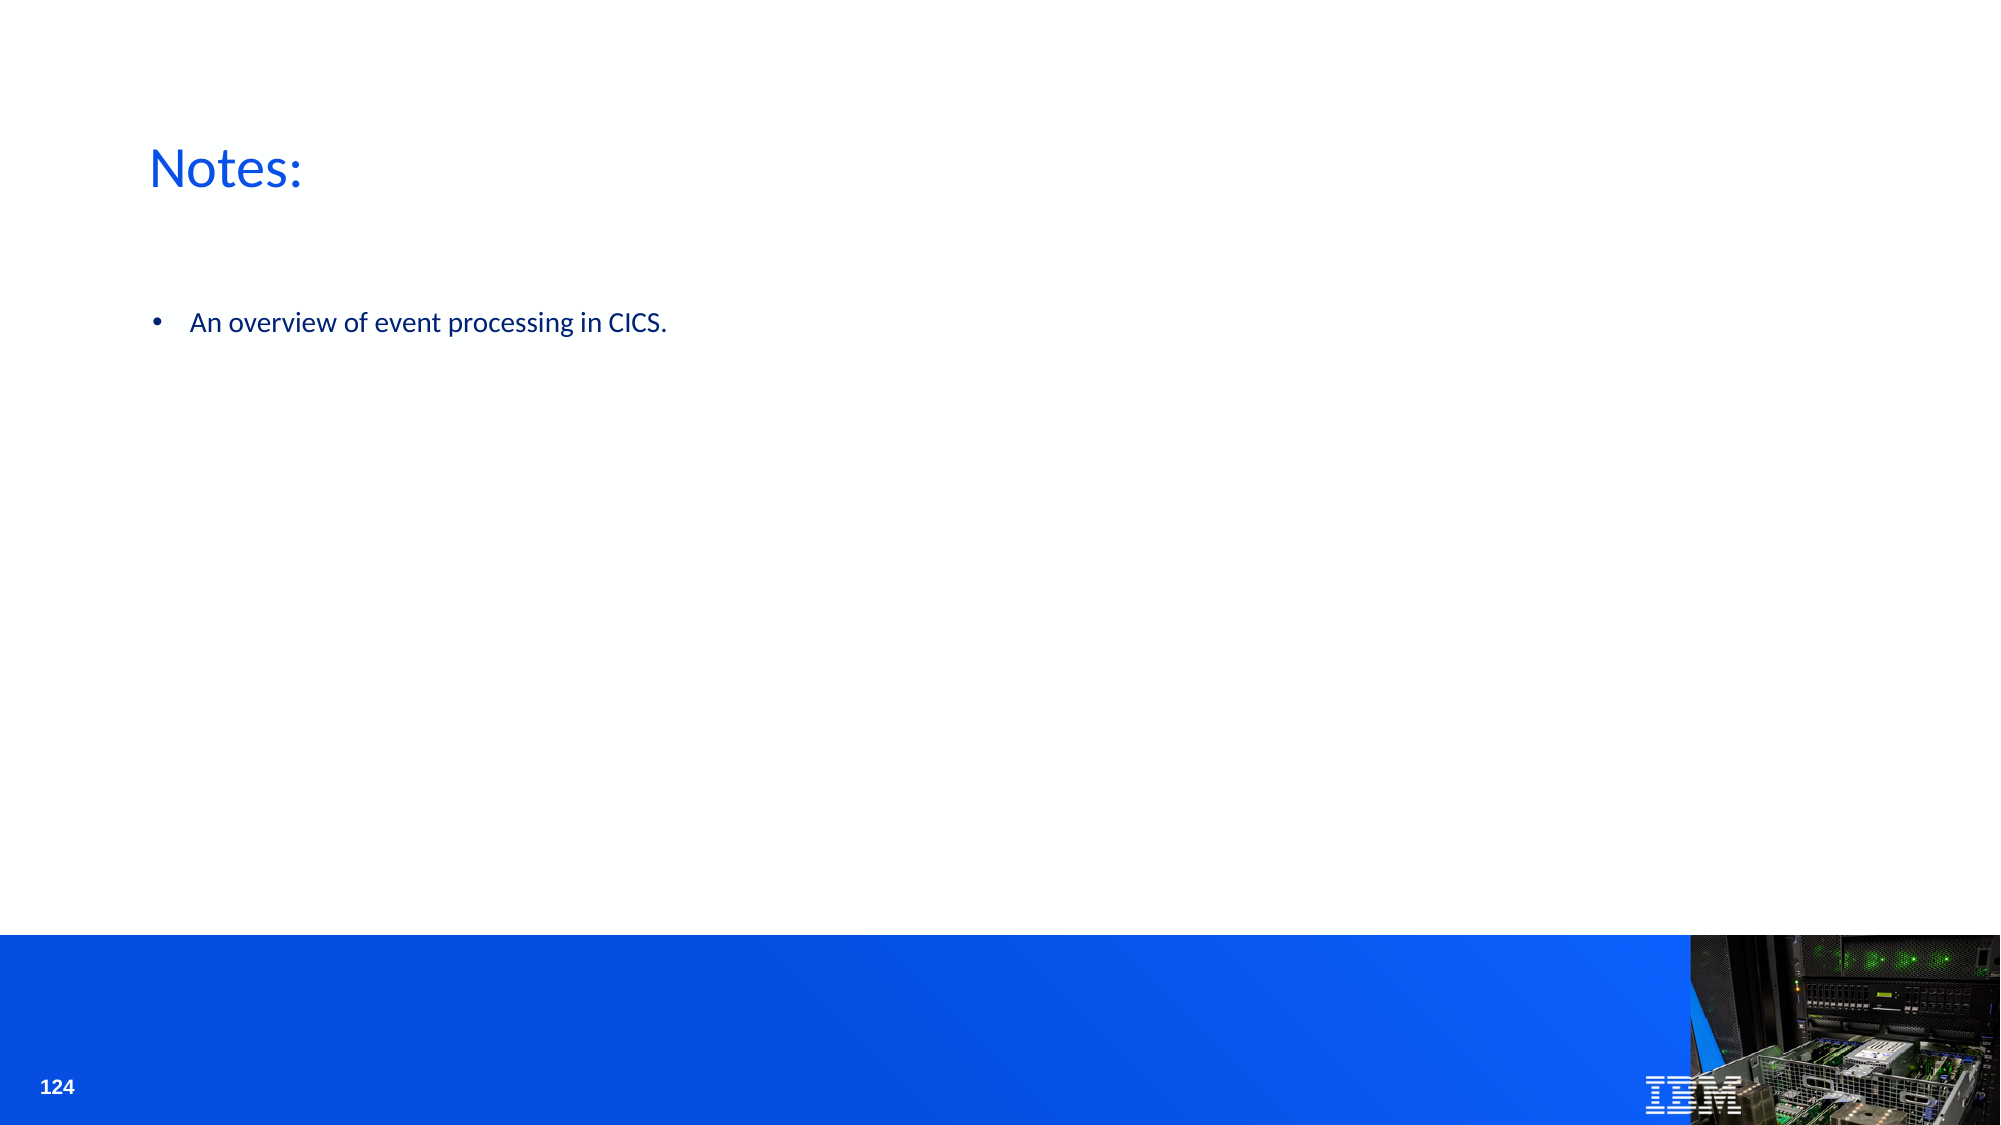

# Notes:
An overview of event processing in CICS.
124